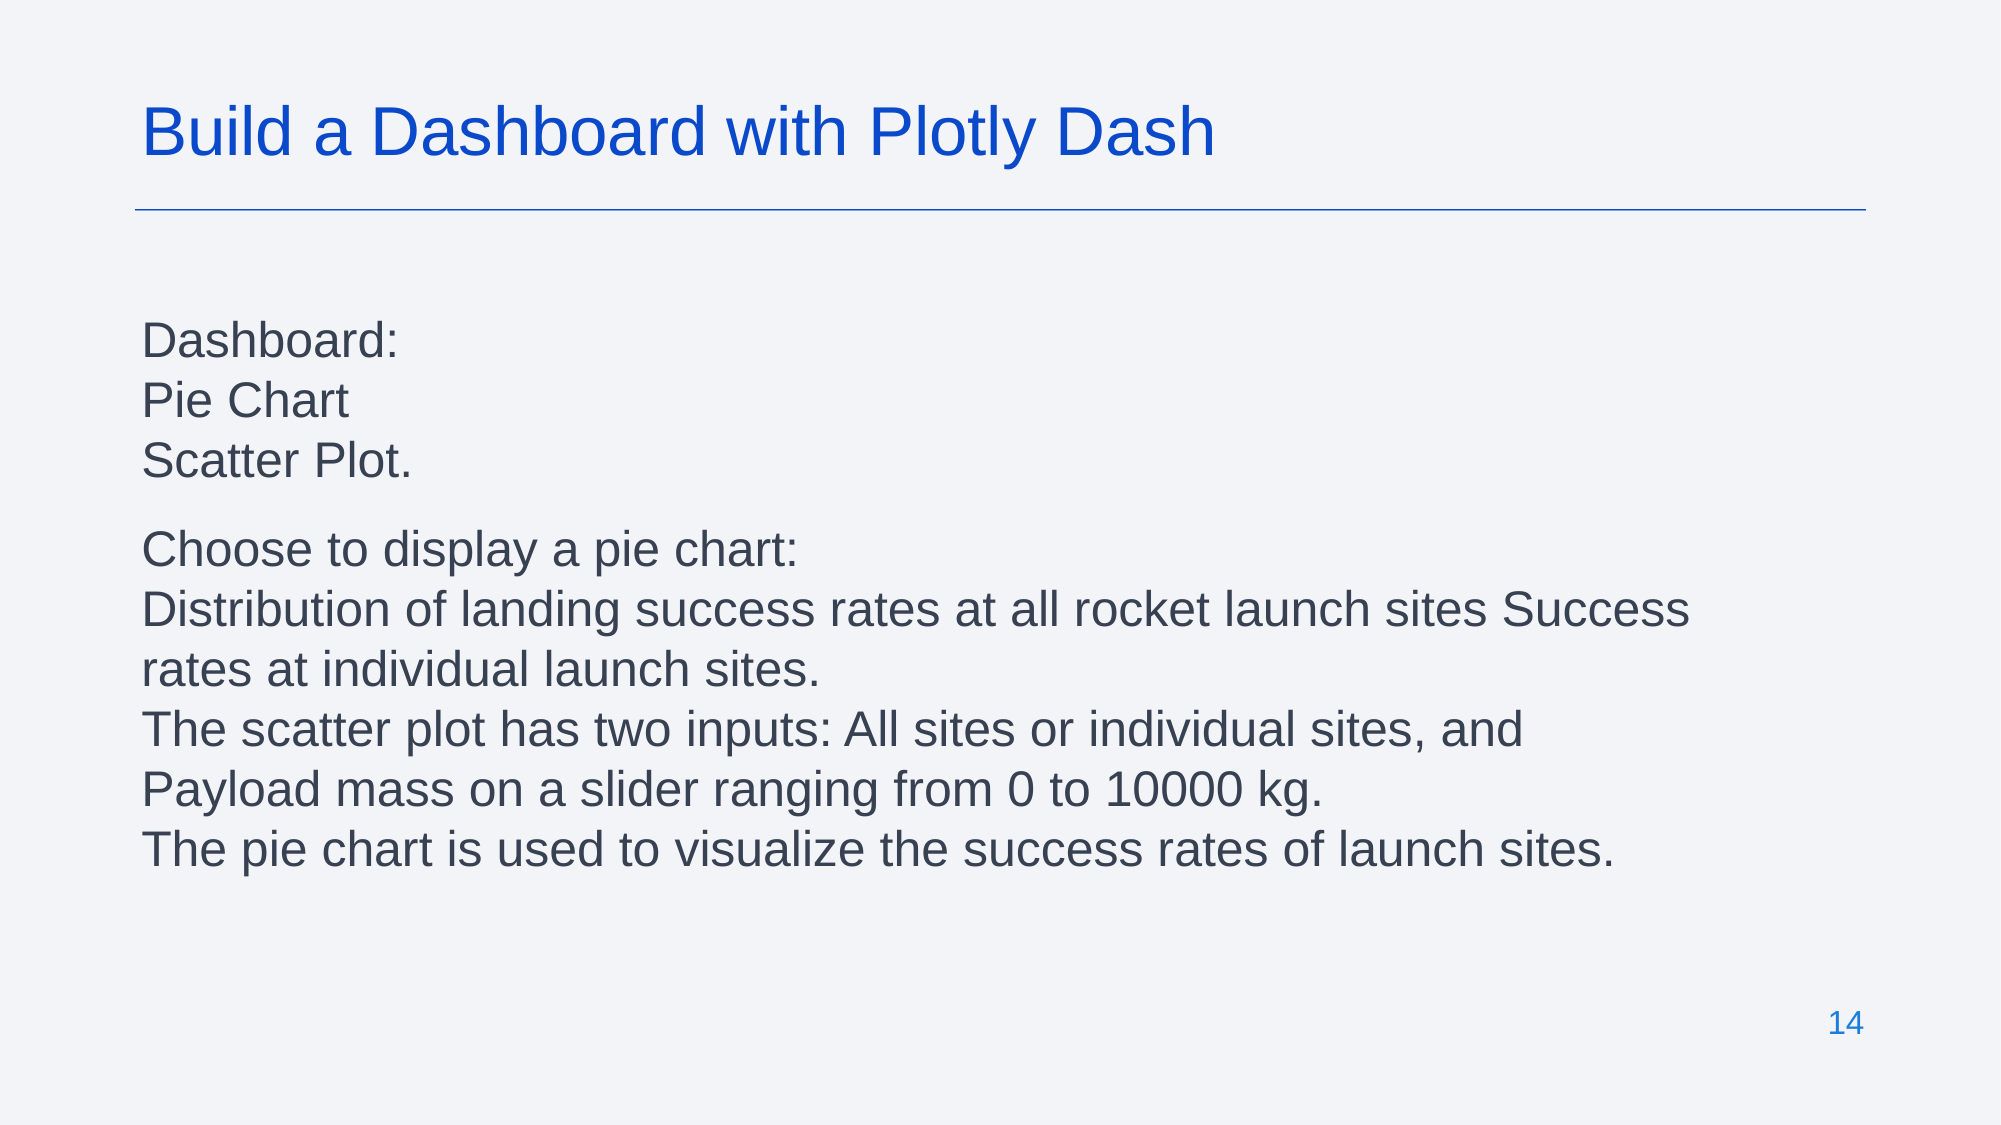

Build a Dashboard with Plotly Dash
Dashboard:
Pie Chart
Scatter Plot.
Choose to display a pie chart:
Distribution of landing success rates at all rocket launch sites Success rates at individual launch sites.
The scatter plot has two inputs: All sites or individual sites, and Payload mass on a slider ranging from 0 to 10000 kg.
The pie chart is used to visualize the success rates of launch sites.
14